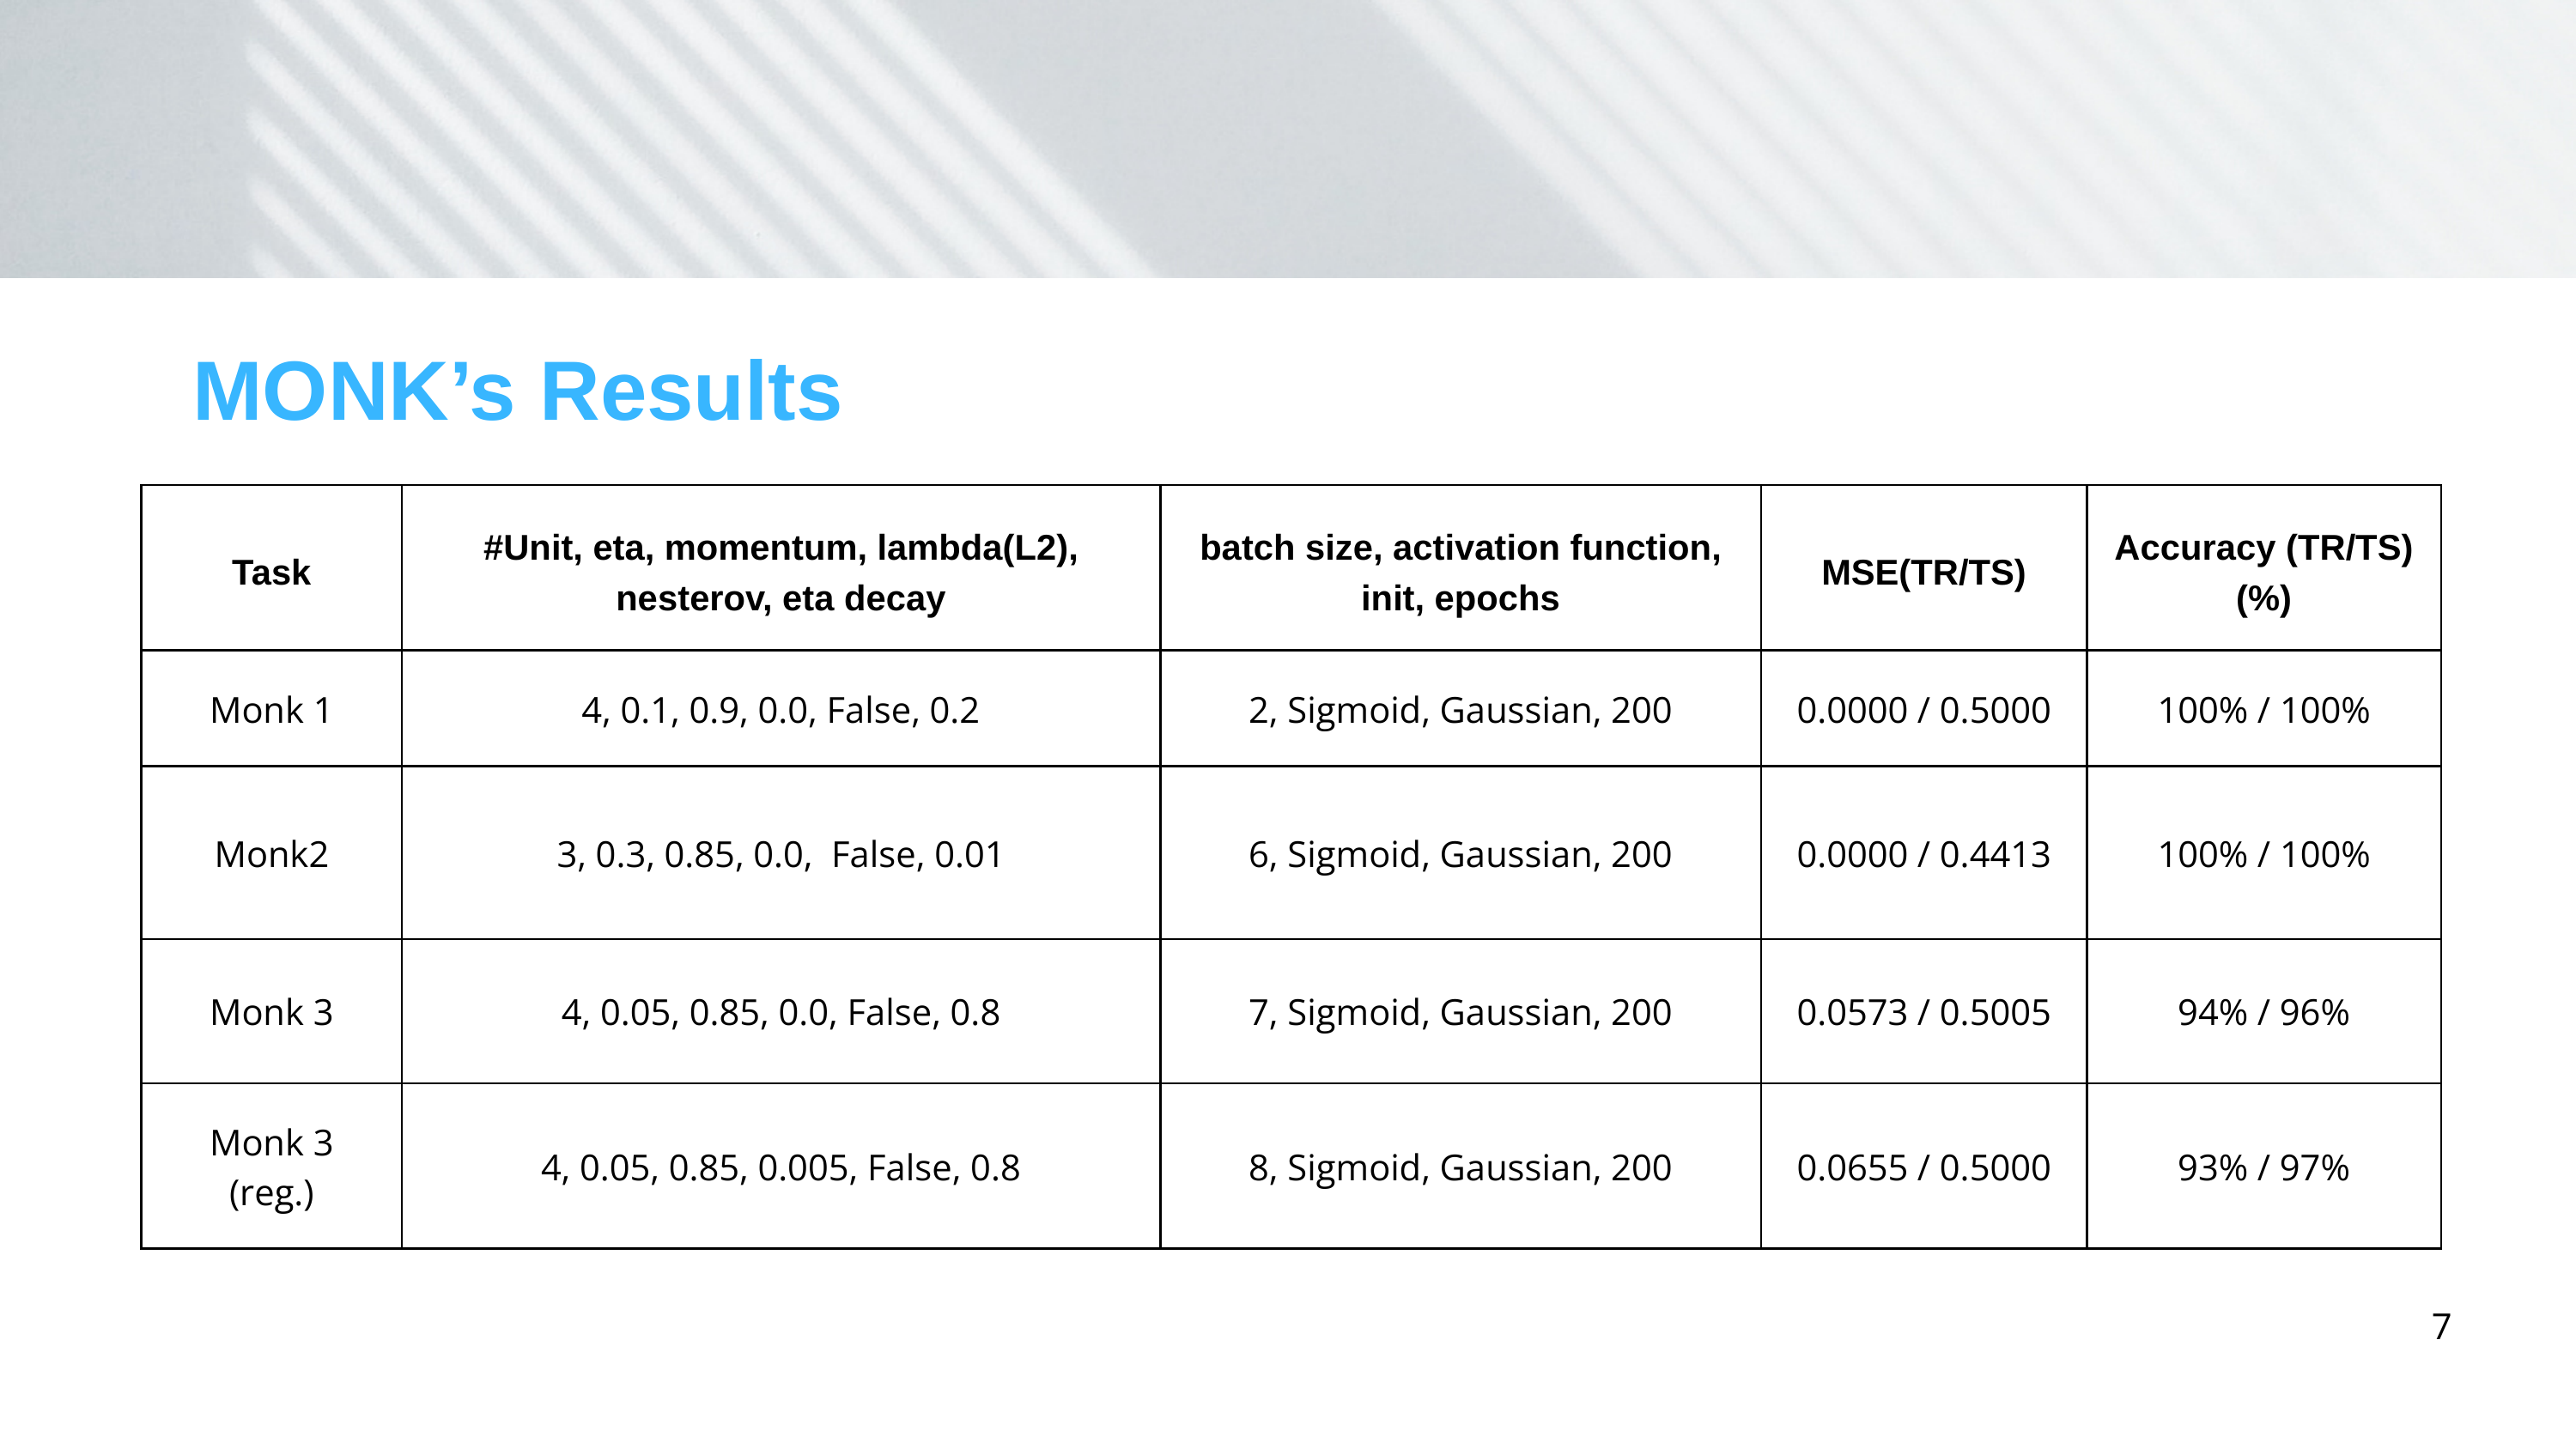

MONK’s Results
| Task | #Unit, eta, momentum, lambda(L2), nesterov, eta decay | batch size, activation function, init, epochs | MSE(TR/TS) | Accuracy (TR/TS) (%) |
| --- | --- | --- | --- | --- |
| Monk 1 | 4, 0.1, 0.9, 0.0, False, 0.2 | 2, Sigmoid, Gaussian, 200 | 0.0000 / 0.5000 | 100% / 100% |
| Monk2 | 3, 0.3, 0.85, 0.0, False, 0.01 | 6, Sigmoid, Gaussian, 200 | 0.0000 / 0.4413 | 100% / 100% |
| Monk 3 | 4, 0.05, 0.85, 0.0, False, 0.8 | 7, Sigmoid, Gaussian, 200 | 0.0573 / 0.5005 | 94% / 96% |
| Monk 3 (reg.) | 4, 0.05, 0.85, 0.005, False, 0.8 | 8, Sigmoid, Gaussian, 200 | 0.0655 / 0.5000 | 93% / 97% |
7